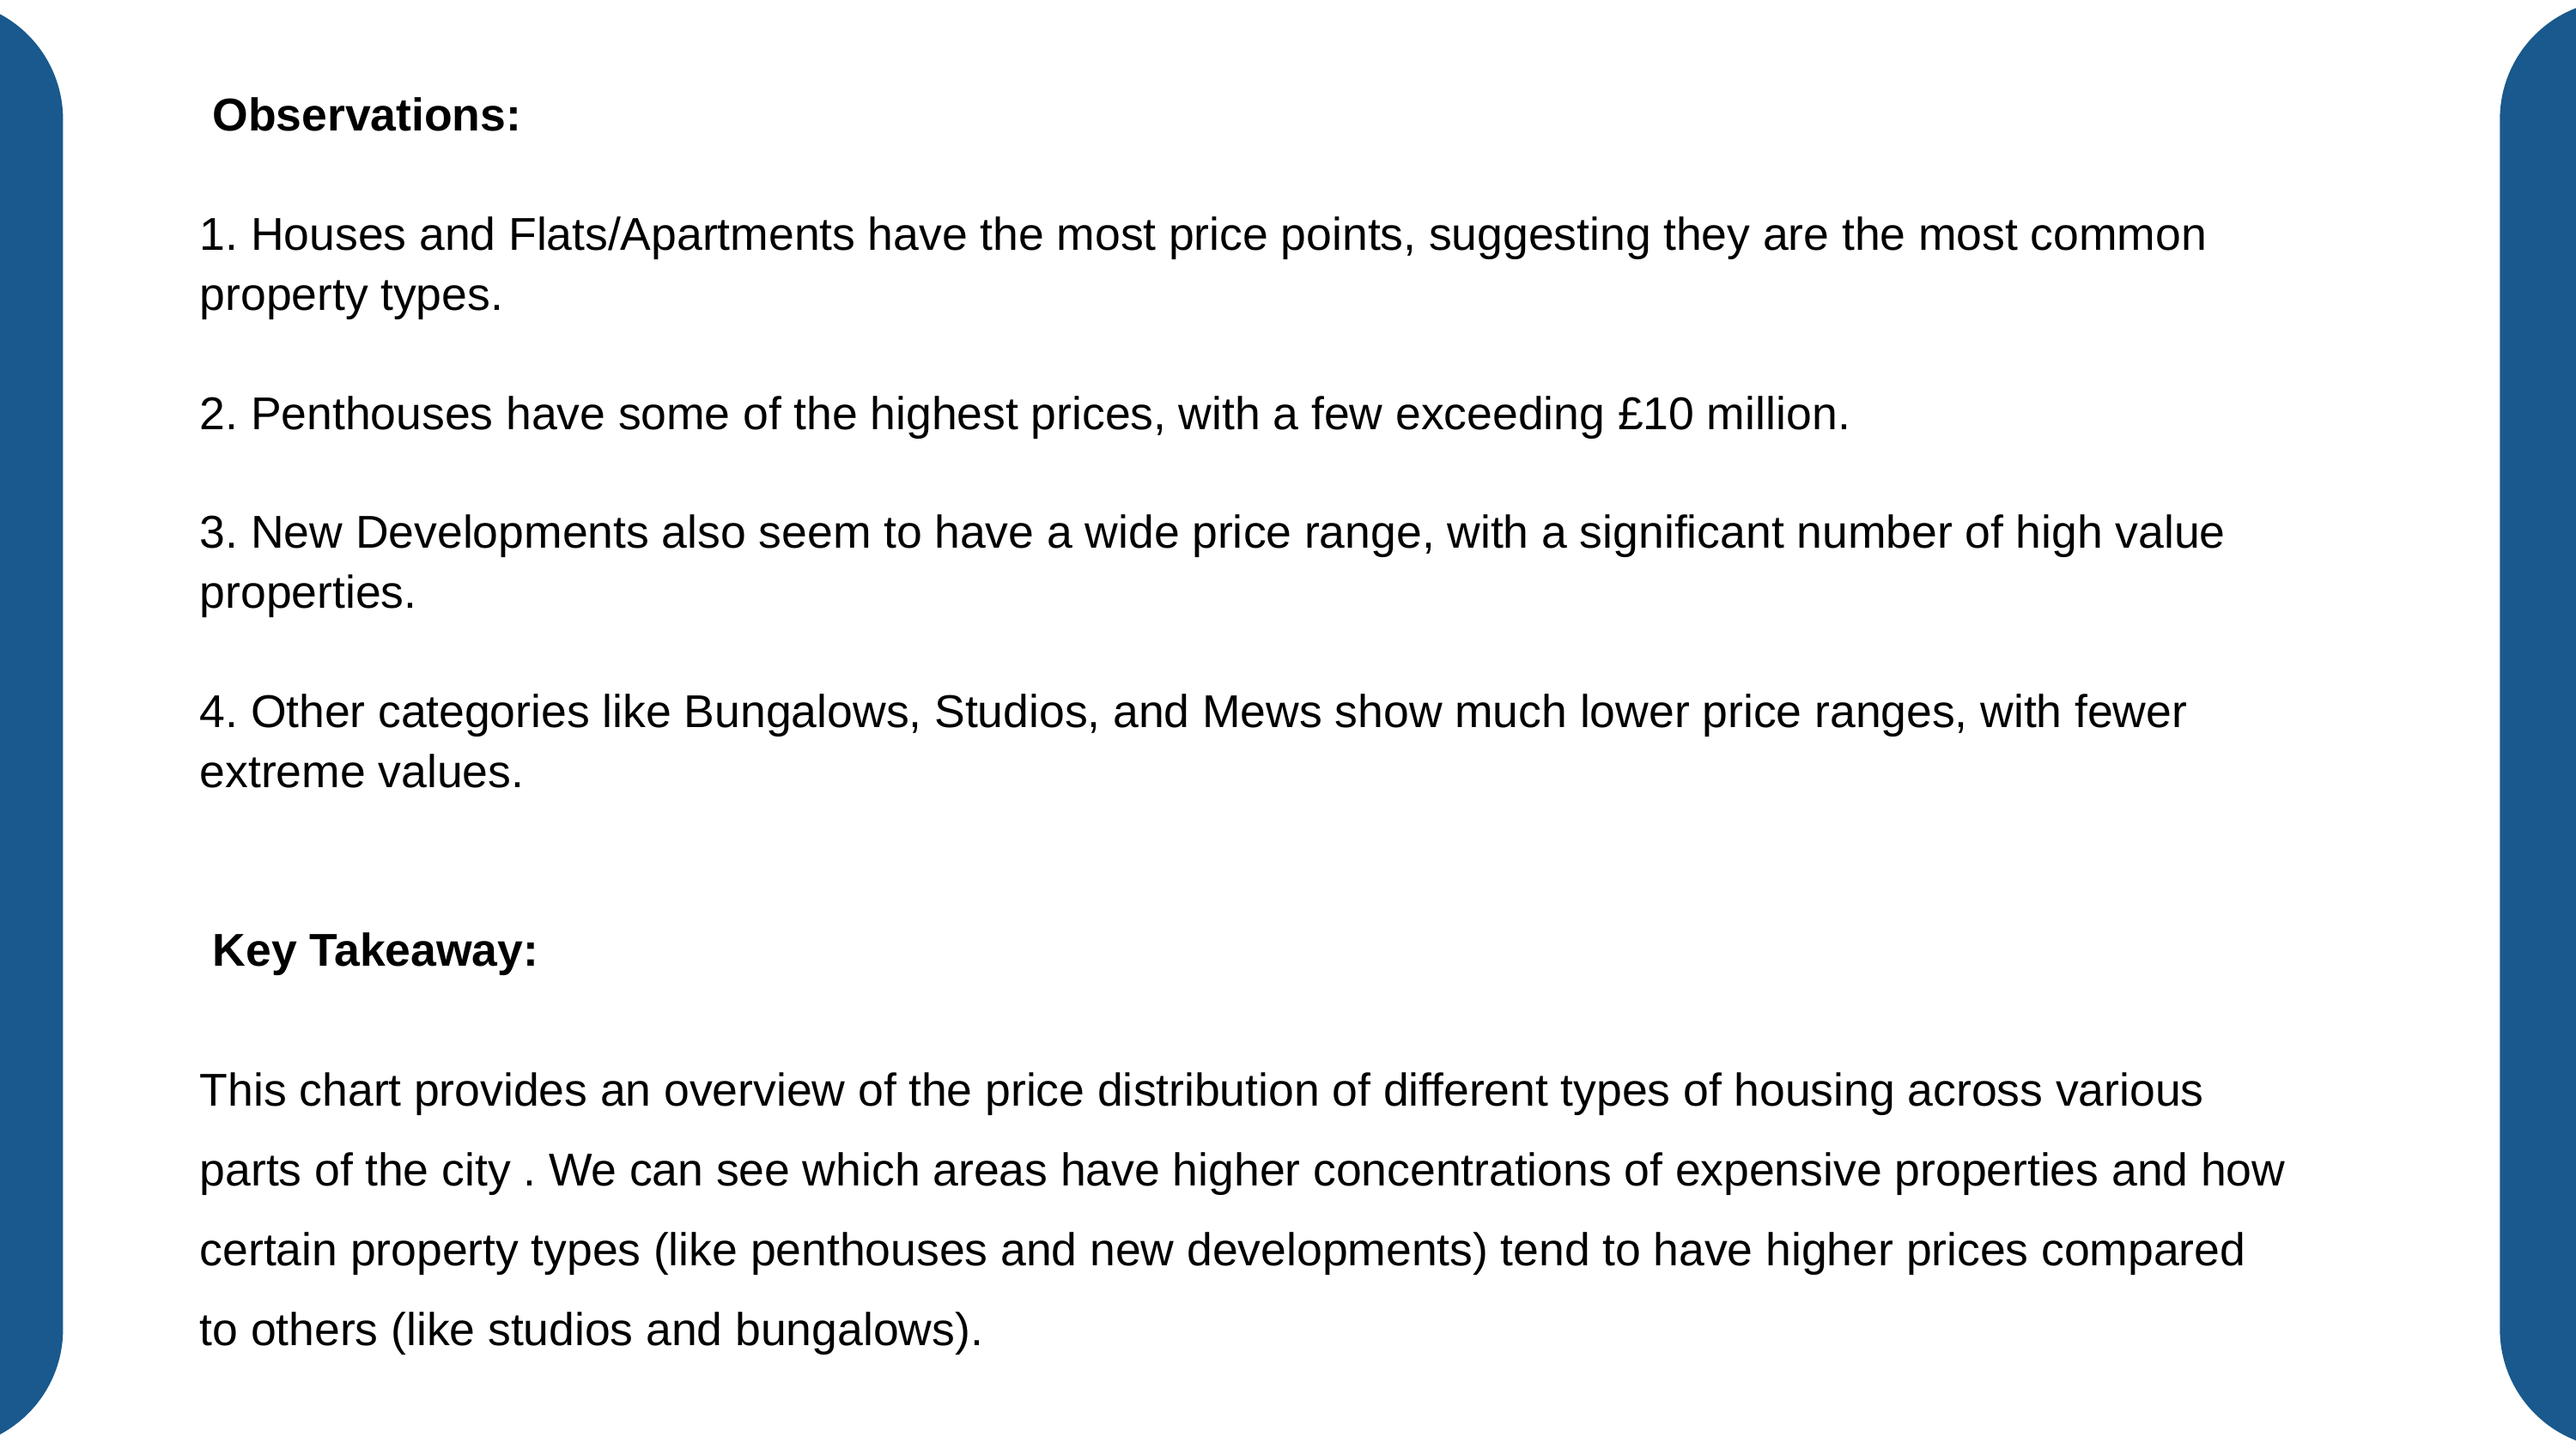

Observations:

1. Houses and Flats/Apartments have the most price points, suggesting they are the most common property types.

2. Penthouses have some of the highest prices, with a few exceeding £10 million.

3. New Developments also seem to have a wide price range, with a significant number of high value properties.

4. Other categories like Bungalows, Studios, and Mews show much lower price ranges, with fewer extreme values.

 Key Takeaway:

This chart provides an overview of the price distribution of different types of housing across various parts of the city . We can see which areas have higher concentrations of expensive properties and how certain property types (like penthouses and new developments) tend to have higher prices compared to others (like studios and bungalows).